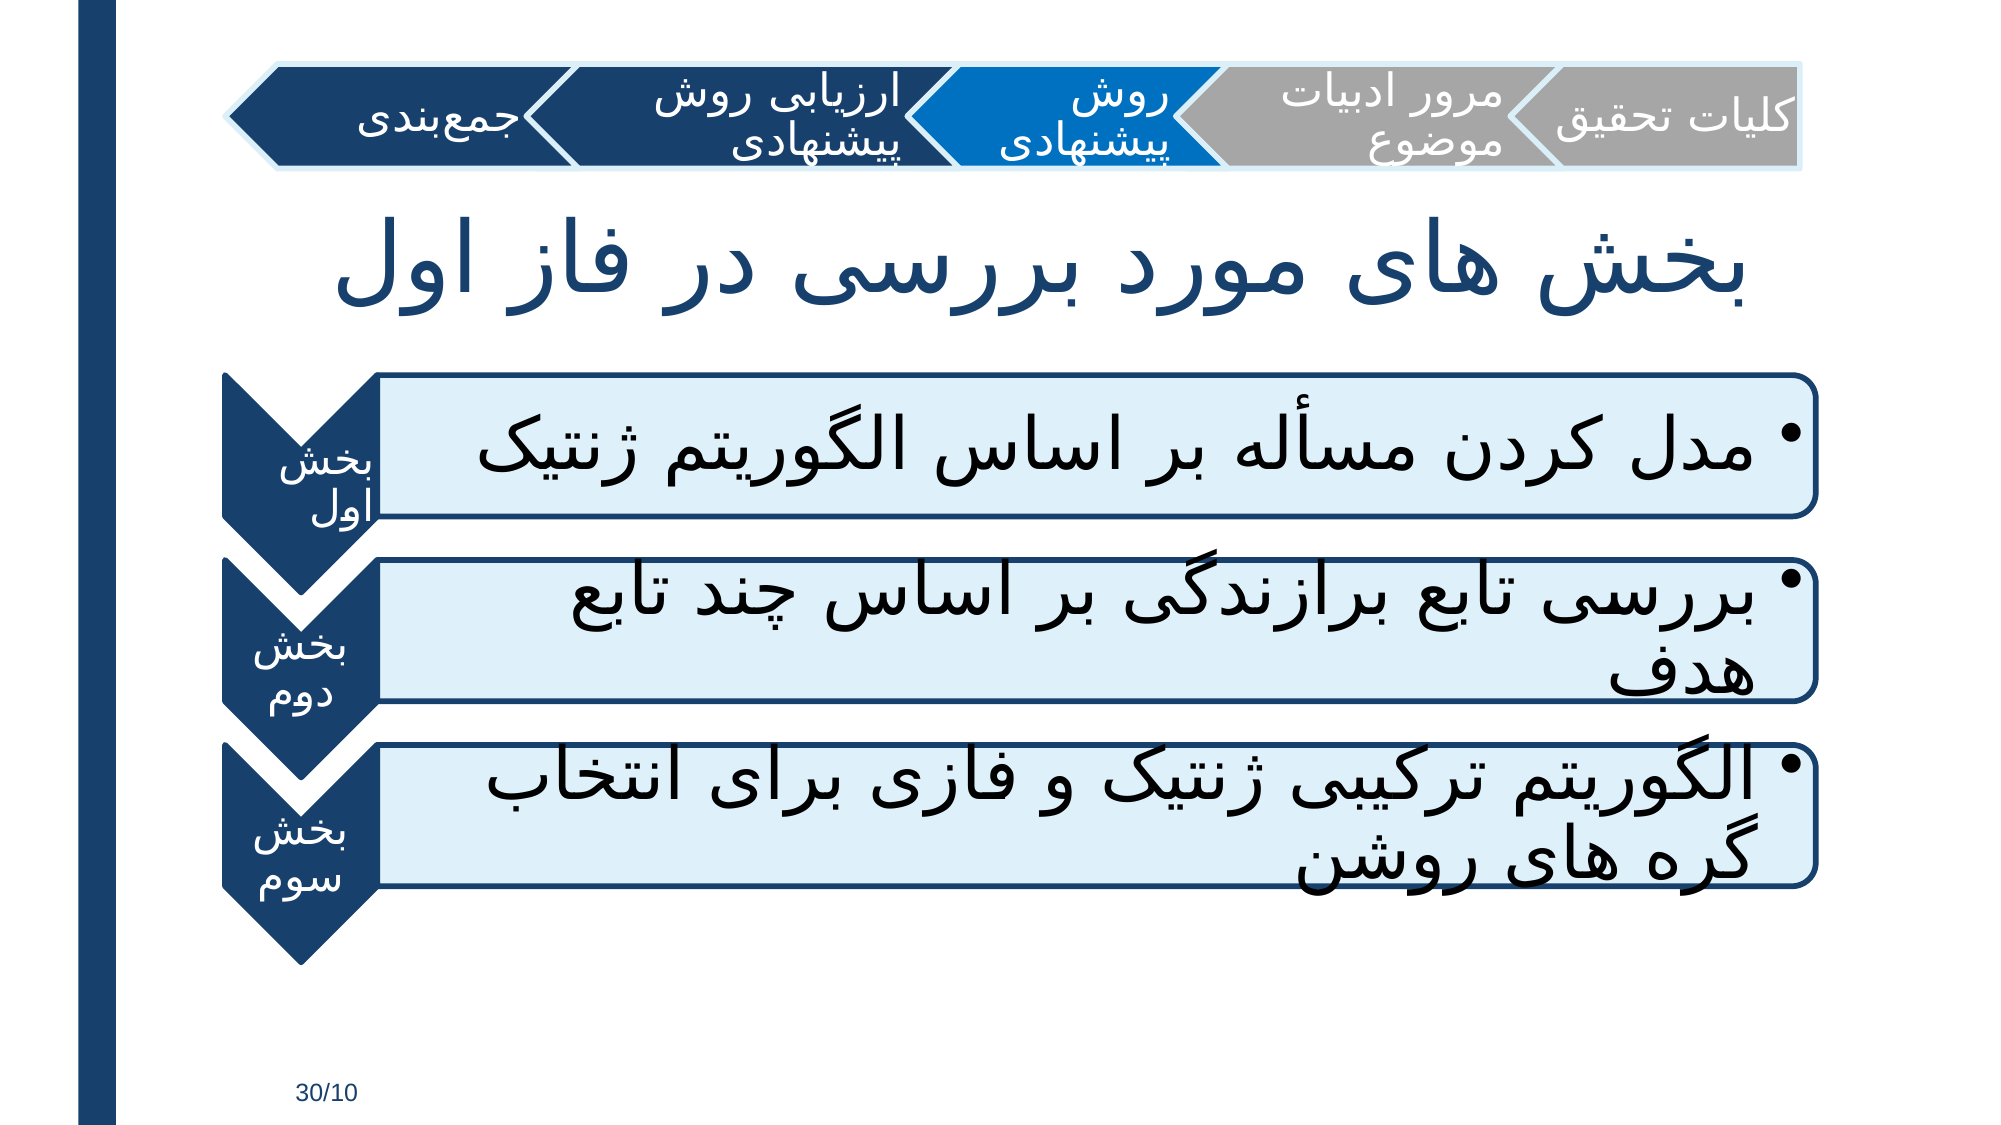

کلیات تحقیق
مرور ادبیات موضوع
روش پیشنهادی
ارزیابی روش پیشنهادی
جمع‌بندی
# بخش های مورد بررسی در فاز اول
بخش اول
مدل کردن مسأله بر اساس الگوریتم ژنتیک
بخش دوم
بررسی تابع برازندگی بر اساس چند تابع هدف
بخش سوم
الگوریتم ترکیبی ژنتیک و فازی برای انتخاب گره های روشن

30/10